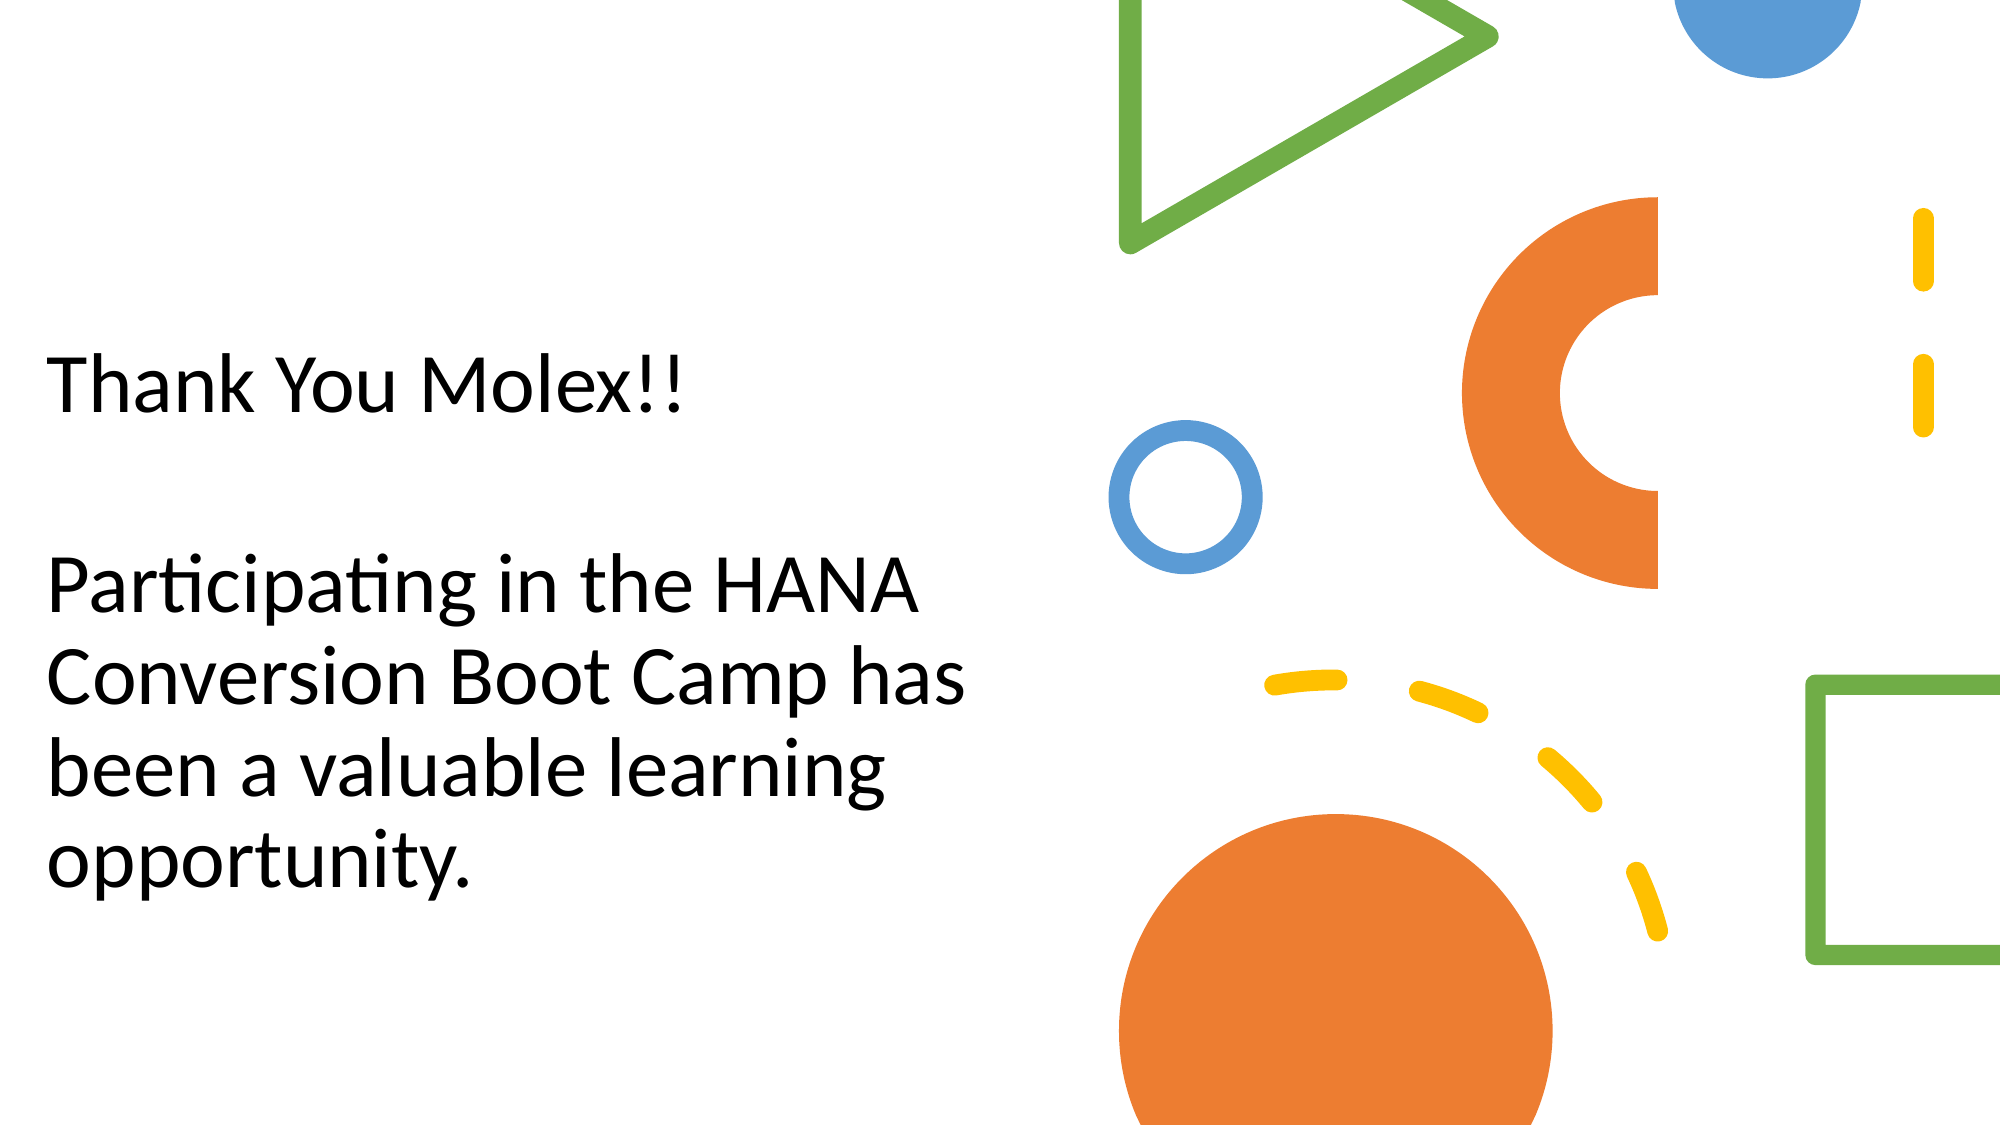

Thank You Molex!!

Participating in the HANA Conversion Boot Camp has been a valuable learning opportunity.